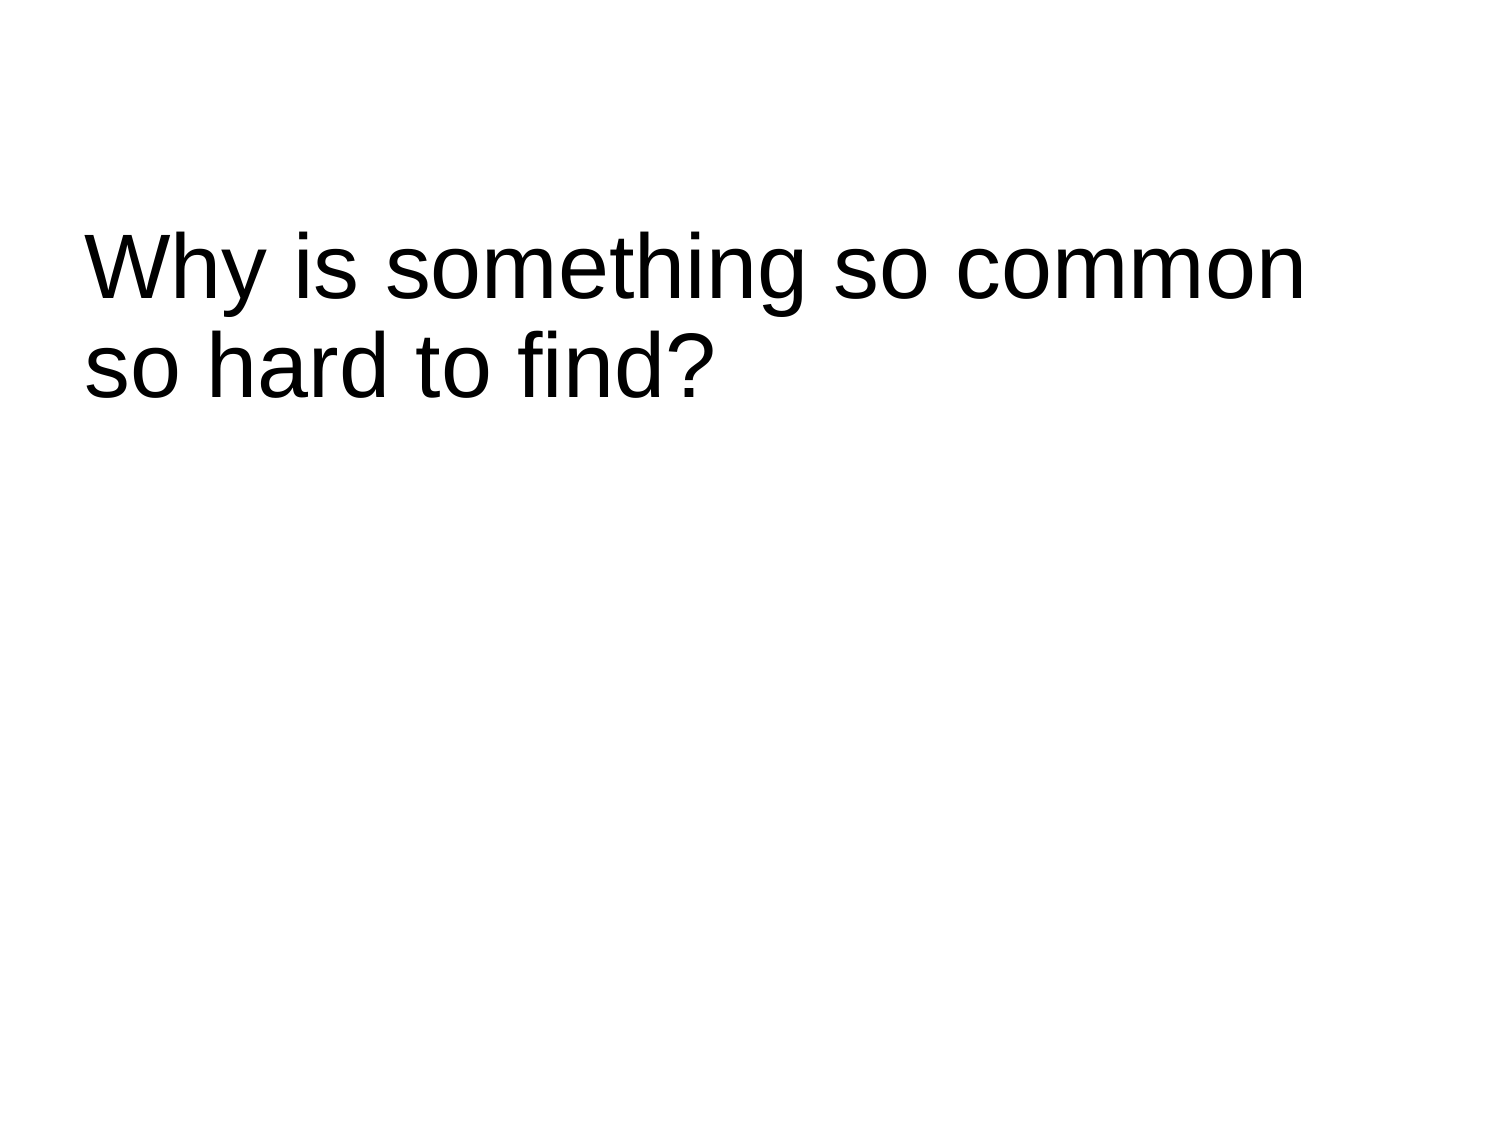

Why is something so common so hard to find?